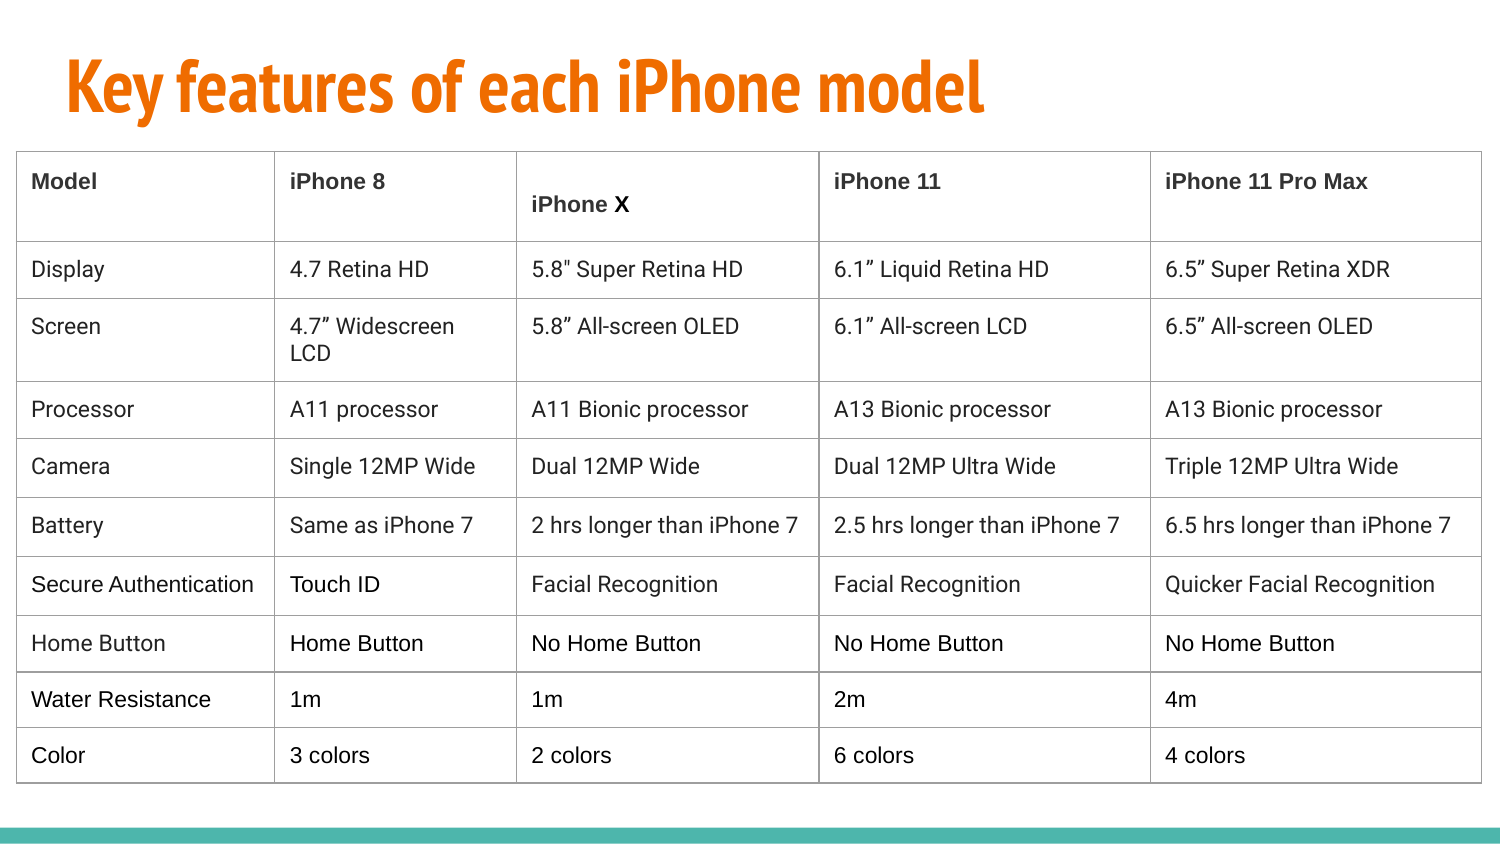

# Key features of each iPhone model
| Model | iPhone 8 | iPhone X | iPhone 11 | iPhone 11 Pro Max |
| --- | --- | --- | --- | --- |
| Display | 4.7 Retina HD | 5.8" Super Retina HD | 6.1’’ Liquid Retina HD | 6.5’’ Super Retina XDR |
| Screen | 4.7’’ Widescreen LCD | 5.8’’ All-screen OLED | 6.1’’ All-screen LCD | 6.5’’ All-screen OLED |
| Processor | A11 processor | A11 Bionic processor | A13 Bionic processor | A13 Bionic processor |
| Camera | Single 12MP Wide | Dual 12MP Wide | Dual 12MP Ultra Wide | Triple 12MP Ultra Wide |
| Battery | Same as iPhone 7 | 2 hrs longer than iPhone 7 | 2.5 hrs longer than iPhone 7 | 6.5 hrs longer than iPhone 7 |
| Secure Authentication | Touch ID | Facial Recognition | Facial Recognition | Quicker Facial Recognition |
| Home Button | Home Button | No Home Button | No Home Button | No Home Button |
| Water Resistance | 1m | 1m | 2m | 4m |
| Color | 3 colors | 2 colors | 6 colors | 4 colors |